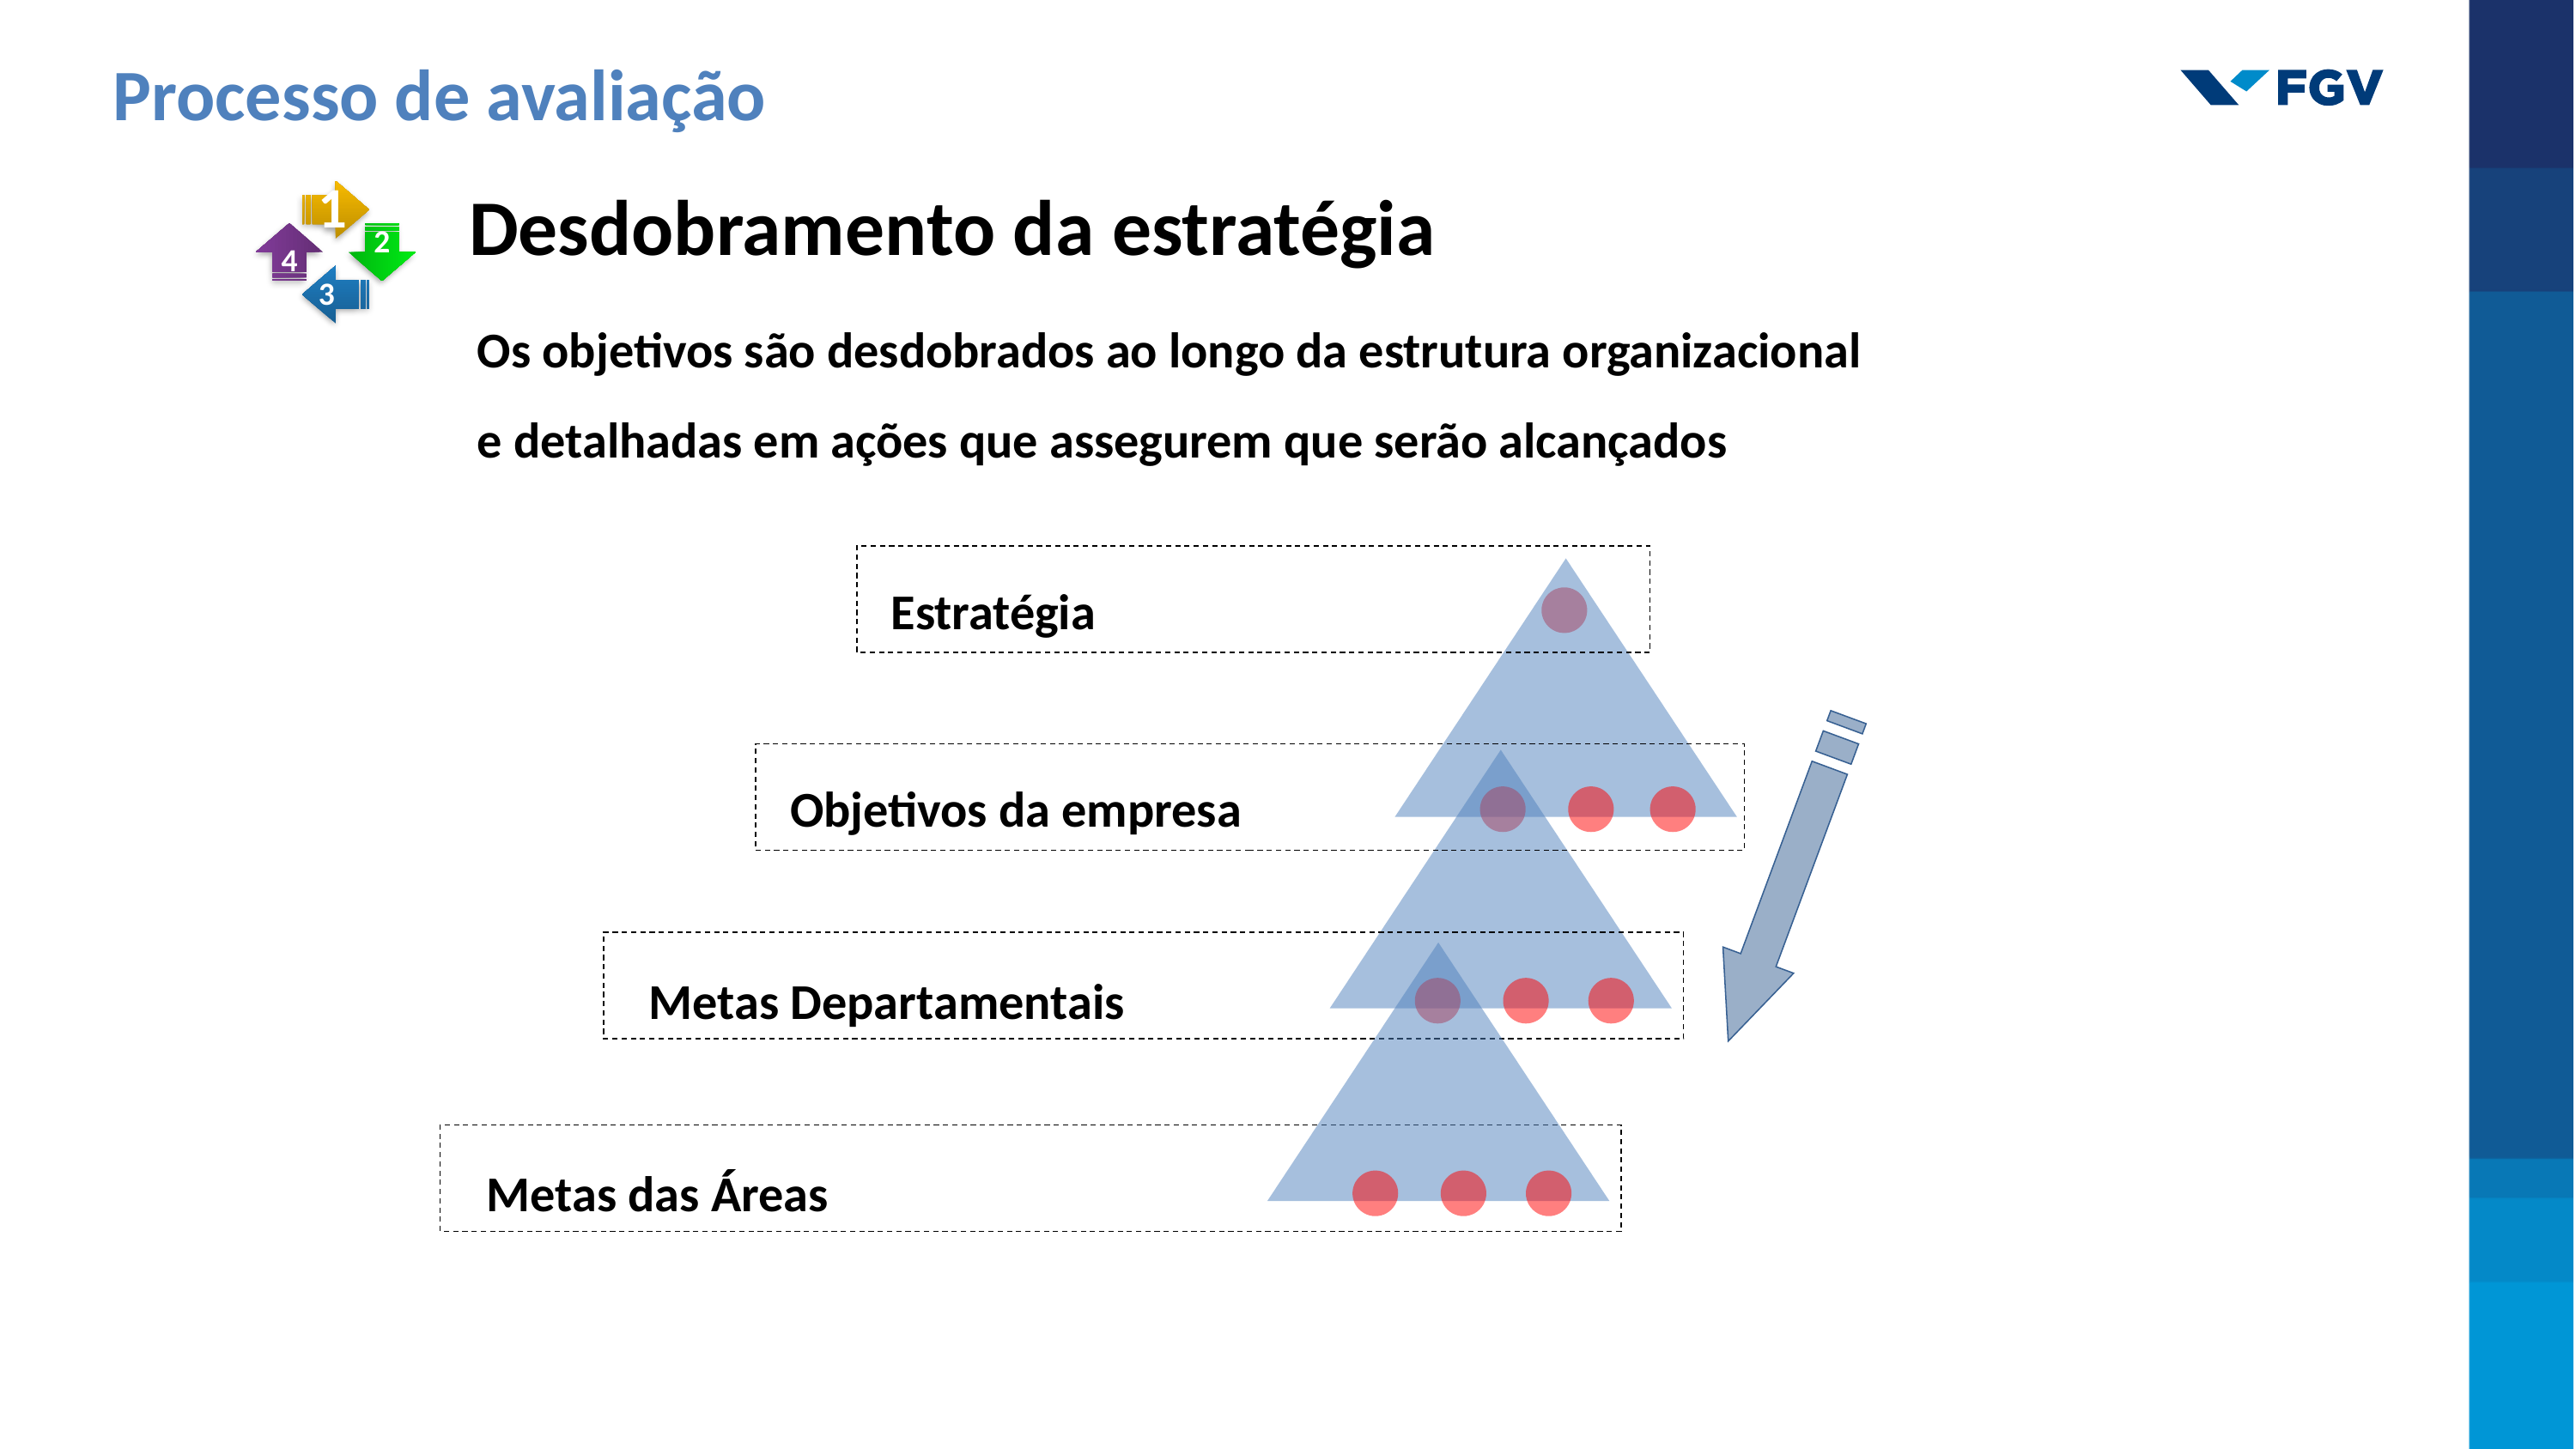

Processo de avaliação
1
4
2
3
Desdobramento da estratégia
Os objetivos são desdobrados ao longo da estrutura organizacional
e detalhadas em ações que assegurem que serão alcançados
Estratégia

Objetivos da empresa

 Metas Departamentais

 Metas das Áreas